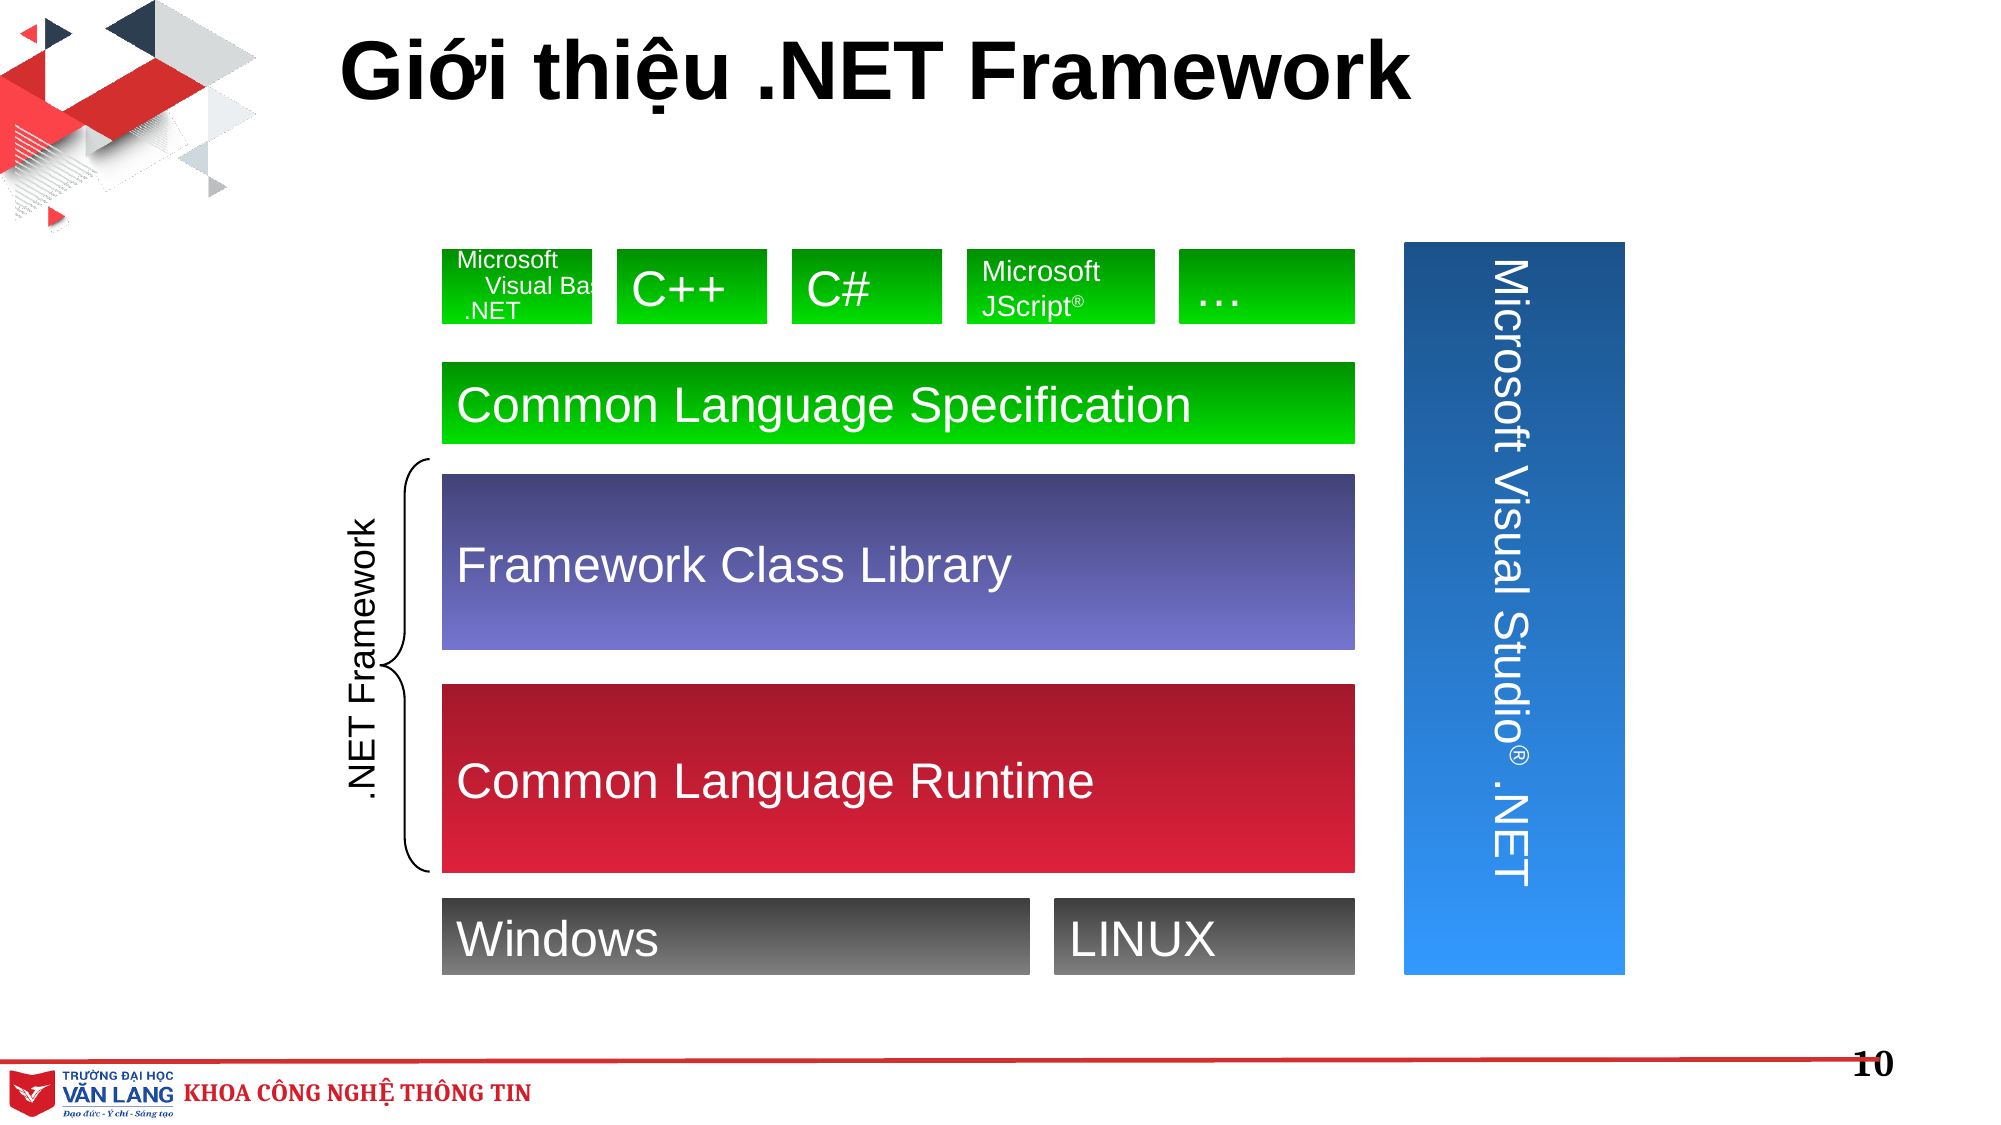

# Giới thiệu .NET Framework
Microsoft Visual Studio® .NET
Microsoft
    Visual Basic®
 .NET
C++
C#
Microsoft
JScript®
…
Common Language Specification

Framework Class Library
.NET Framework
Common Language Runtime
Windows
LINUX